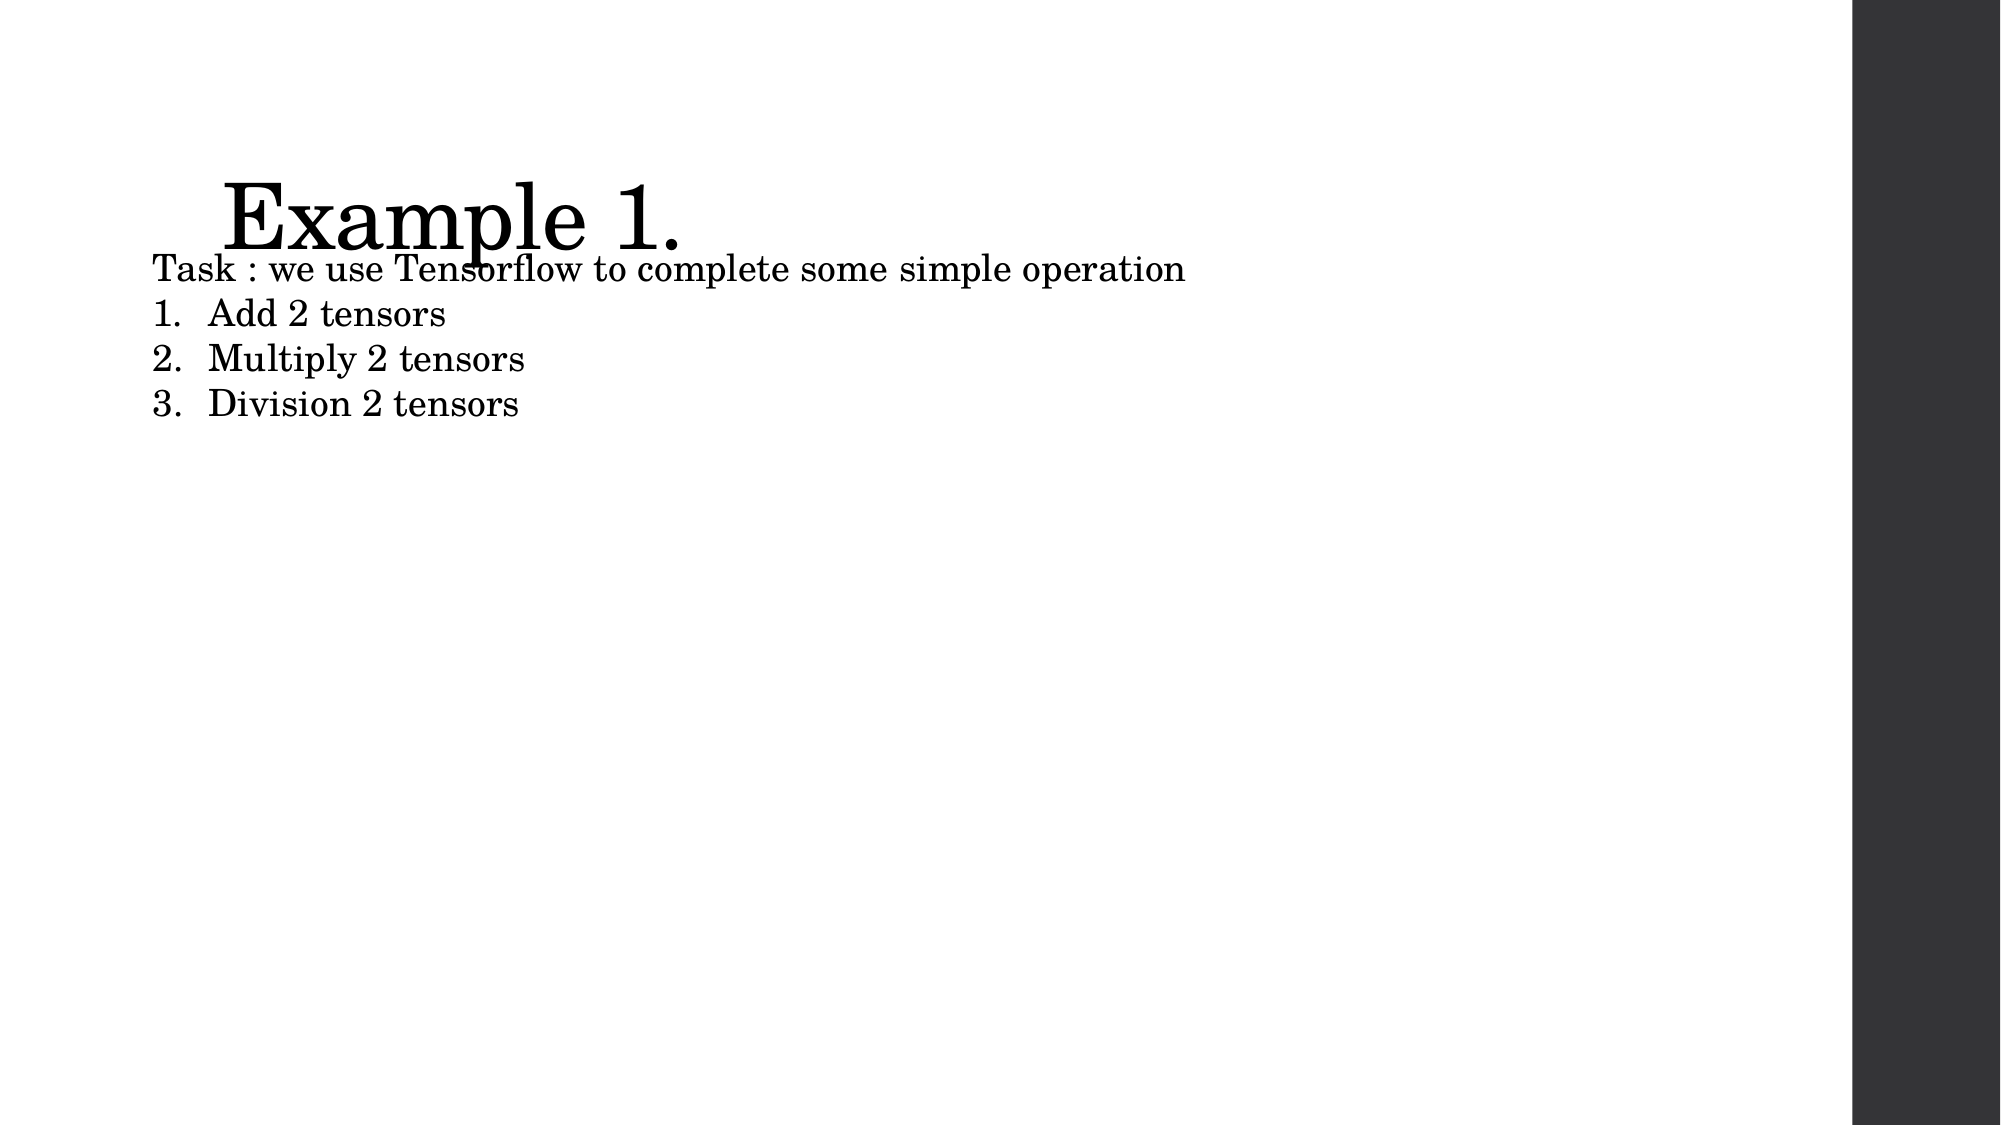

# Example 1.
Task : we use Tensorflow to complete some simple operation
Add 2 tensors
Multiply 2 tensors
Division 2 tensors